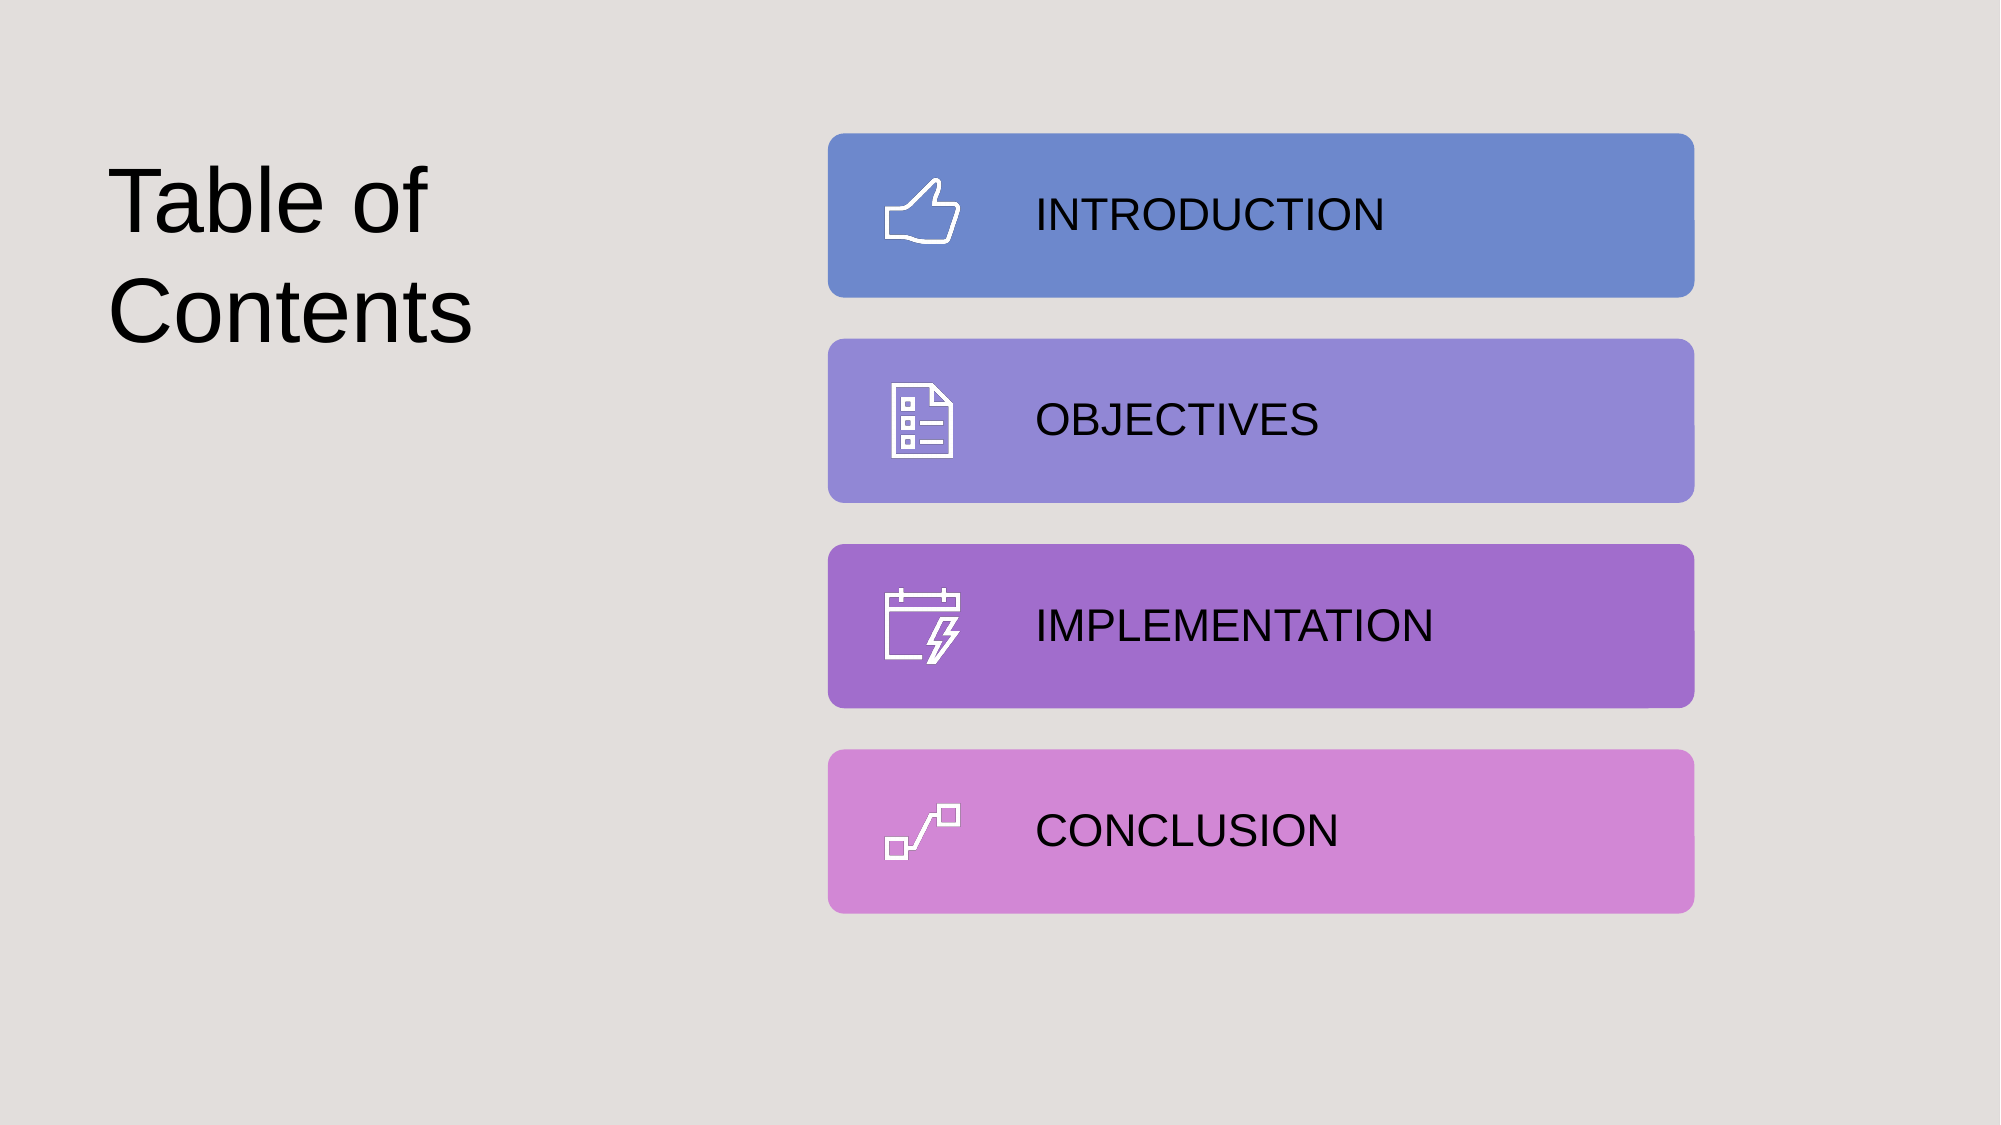

# Table of Contents
INTRODUCTION
OBJECTIVES
IMPLEMENTATION
CONCLUSION